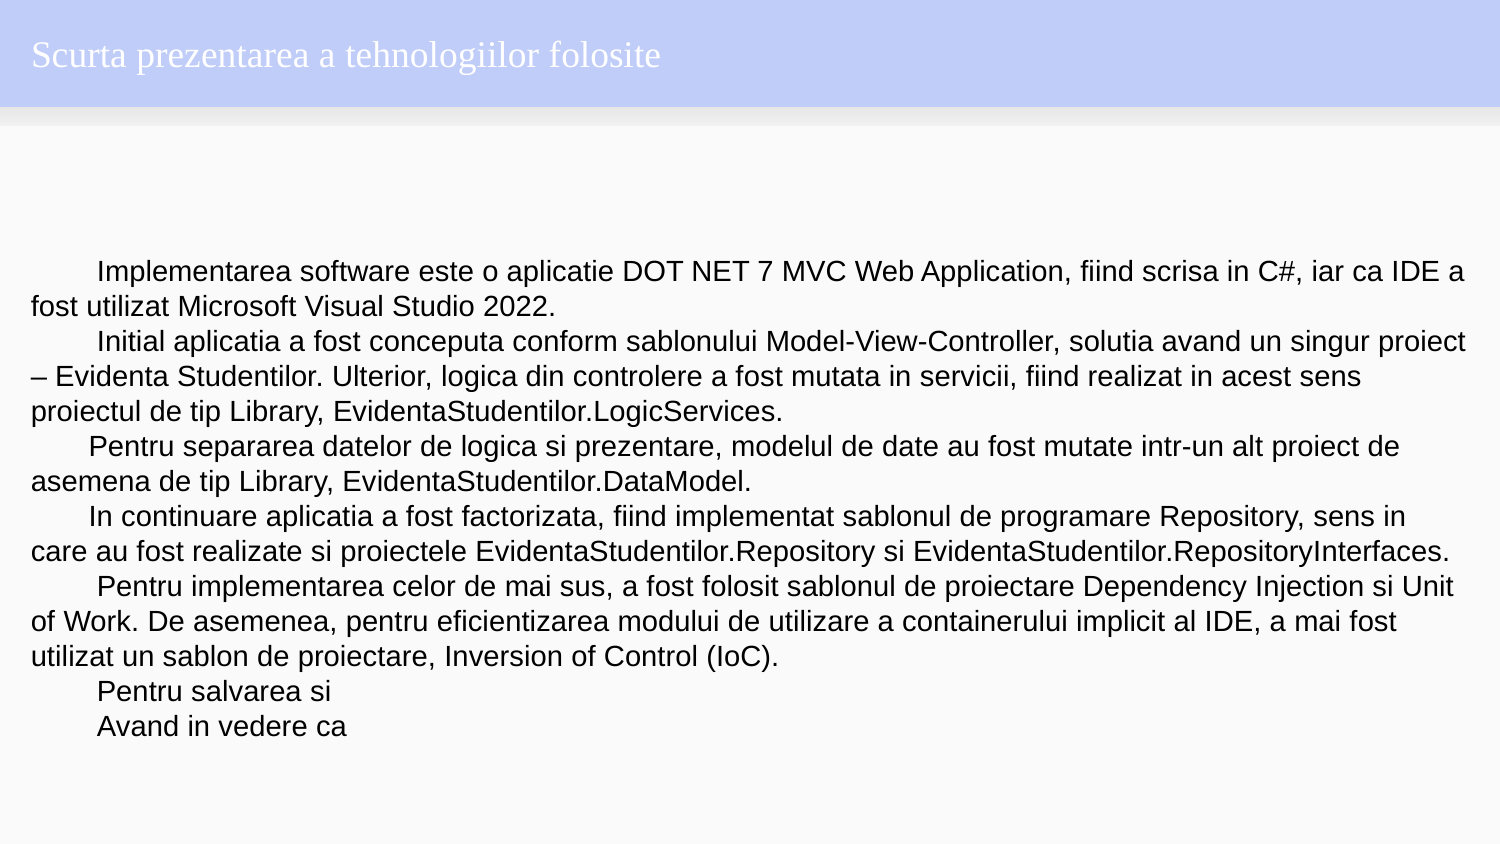

# Scurta prezentarea a tehnologiilor folosite
        Implementarea software este o aplicatie DOT NET 7 MVC Web Application, fiind scrisa in C#, iar ca IDE a fost utilizat Microsoft Visual Studio 2022.
        Initial aplicatia a fost conceputa conform sablonului Model-View-Controller, solutia avand un singur proiect – Evidenta Studentilor. Ulterior, logica din controlere a fost mutata in servicii, fiind realizat in acest sens proiectul de tip Library, EvidentaStudentilor.LogicServices.
       Pentru separarea datelor de logica si prezentare, modelul de date au fost mutate intr-un alt proiect de asemena de tip Library, EvidentaStudentilor.DataModel.
       In continuare aplicatia a fost factorizata, fiind implementat sablonul de programare Repository, sens in care au fost realizate si proiectele EvidentaStudentilor.Repository si EvidentaStudentilor.RepositoryInterfaces.
        Pentru implementarea celor de mai sus, a fost folosit sablonul de proiectare Dependency Injection si Unit of Work. De asemenea, pentru eficientizarea modului de utilizare a containerului implicit al IDE, a mai fost utilizat un sablon de proiectare, Inversion of Control (IoC).
        Pentru salvarea si
        Avand in vedere ca